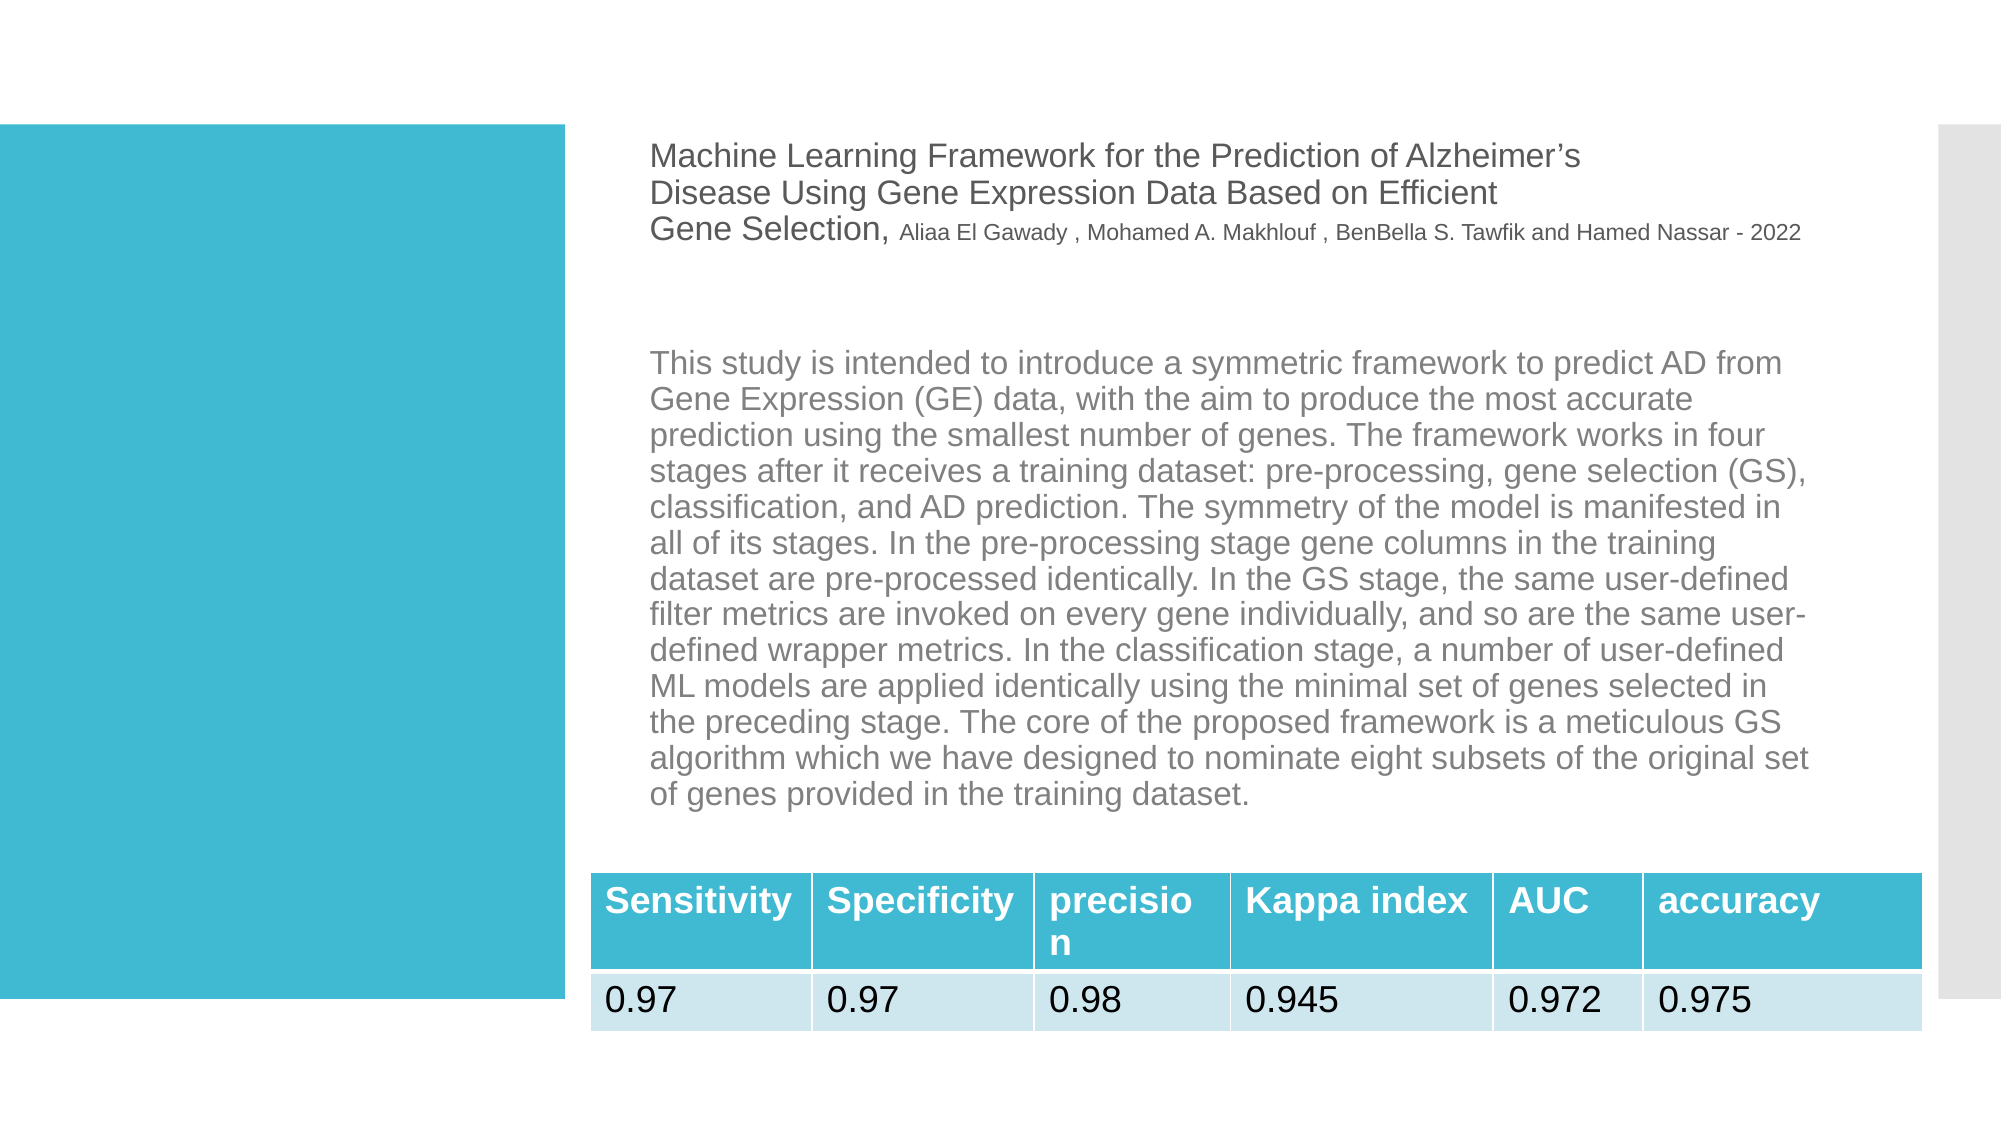

Machine Learning Framework for the Prediction of Alzheimer’s
Disease Using Gene Expression Data Based on Efficient
Gene Selection, Aliaa El Gawady , Mohamed A. Makhlouf , BenBella S. Tawfik and Hamed Nassar - 2022
# This study is intended to introduce a symmetric framework to predict AD from Gene Expression (GE) data, with the aim to produce the most accurate prediction using the smallest number of genes. The framework works in four stages after it receives a training dataset: pre-processing, gene selection (GS), classification, and AD prediction. The symmetry of the model is manifested in all of its stages. In the pre-processing stage gene columns in the training dataset are pre-processed identically. In the GS stage, the same user-defined filter metrics are invoked on every gene individually, and so are the same user-defined wrapper metrics. In the classification stage, a number of user-defined ML models are applied identically using the minimal set of genes selected in the preceding stage. The core of the proposed framework is a meticulous GS algorithm which we have designed to nominate eight subsets of the original set of genes provided in the training dataset.
| Sensitivity | Specificity | precision | Kappa index | AUC | accuracy |
| --- | --- | --- | --- | --- | --- |
| 0.97 | 0.97 | 0.98 | 0.945 | 0.972 | 0.975 |